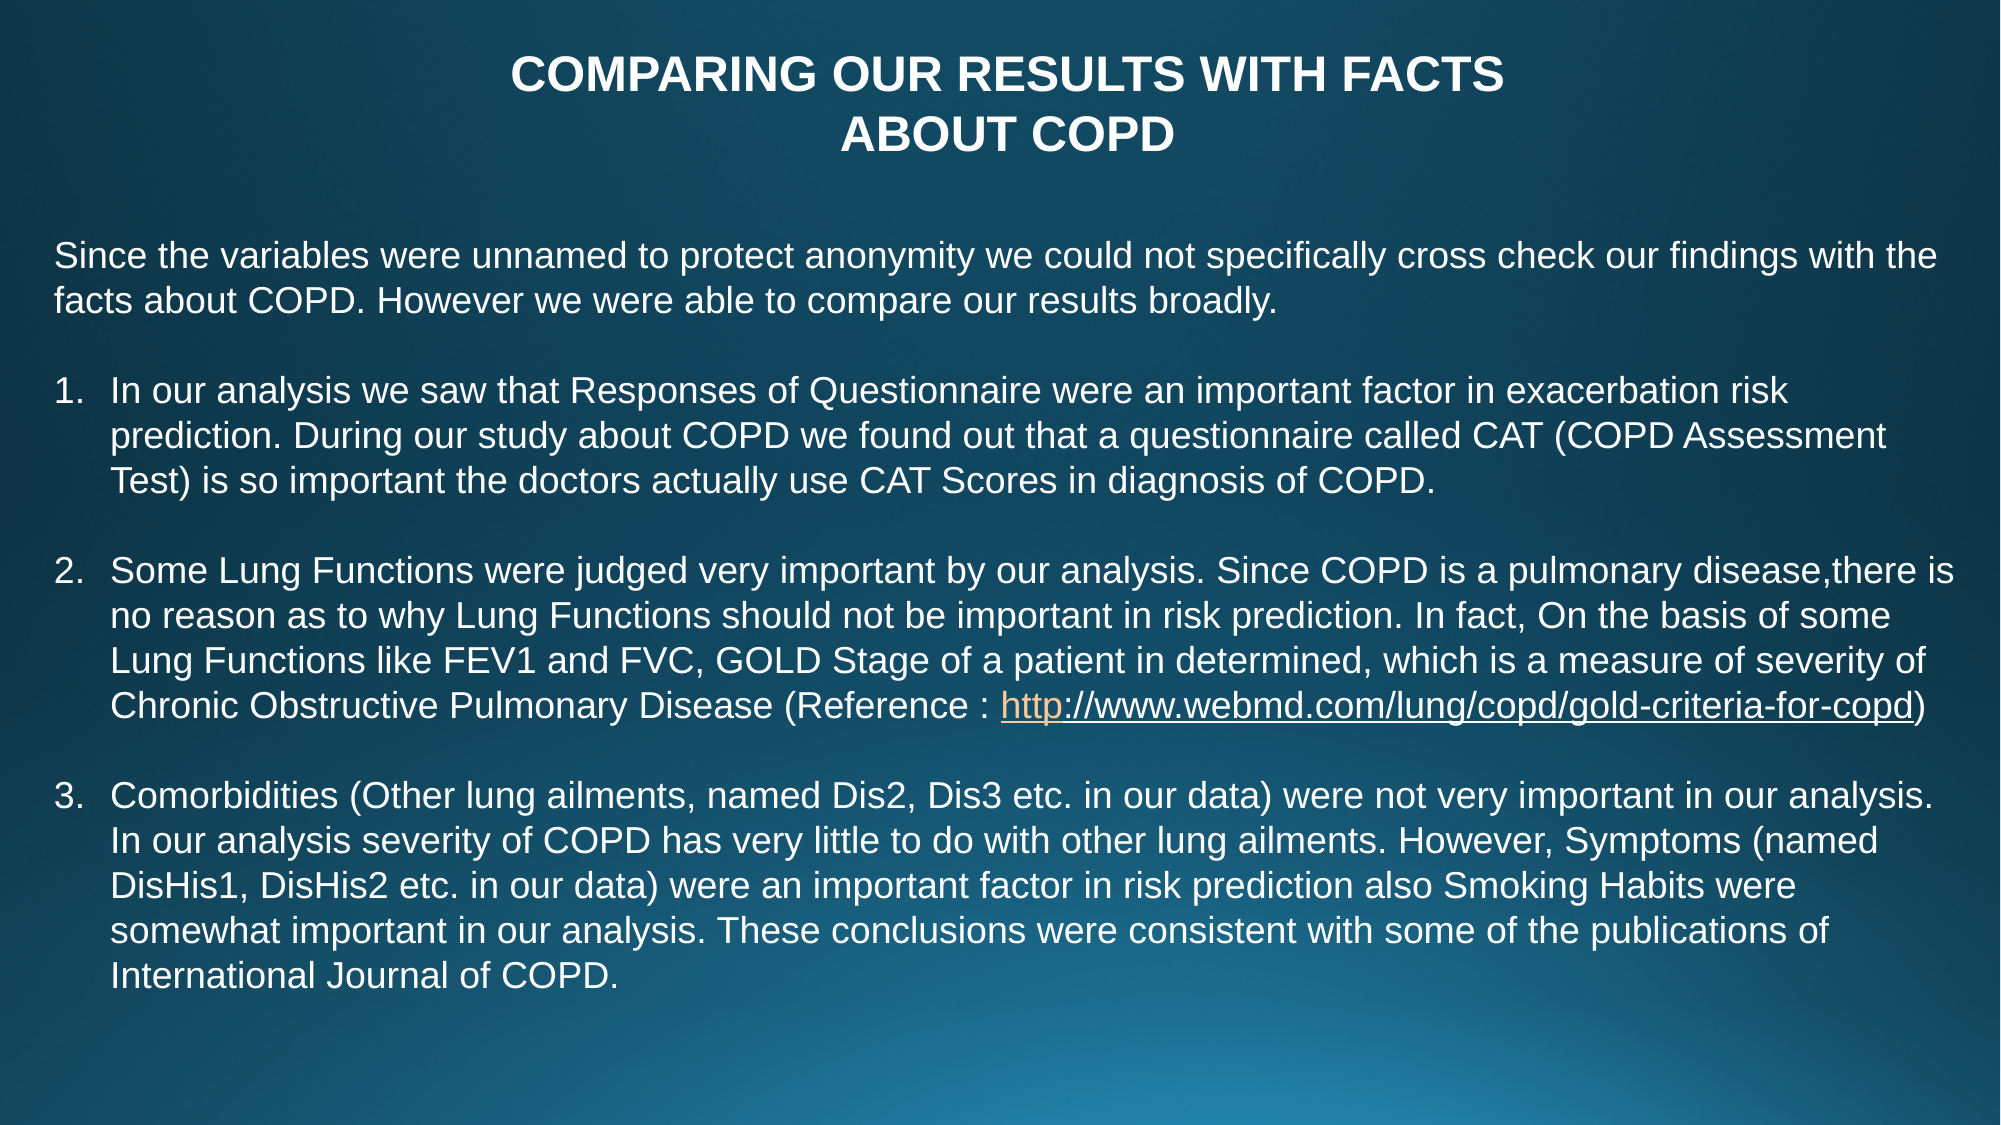

COMPARING OUR RESULTS WITH FACTS ABOUT COPD
Since the variables were unnamed to protect anonymity we could not specifically cross check our findings with the facts about COPD. However we were able to compare our results broadly.

In our analysis we saw that Responses of Questionnaire were an important factor in exacerbation risk prediction. During our study about COPD we found out that a questionnaire called CAT (COPD Assessment Test) is so important the doctors actually use CAT Scores in diagnosis of COPD.

Some Lung Functions were judged very important by our analysis. Since COPD is a pulmonary disease,there is no reason as to why Lung Functions should not be important in risk prediction. In fact, On the basis of some Lung Functions like FEV1 and FVC, GOLD Stage of a patient in determined, which is a measure of severity of Chronic Obstructive Pulmonary Disease (Reference : http://www.webmd.com/lung/copd/gold-criteria-for-copd)

Comorbidities (Other lung ailments, named Dis2, Dis3 etc. in our data) were not very important in our analysis. In our analysis severity of COPD has very little to do with other lung ailments. However, Symptoms (named DisHis1, DisHis2 etc. in our data) were an important factor in risk prediction also Smoking Habits were somewhat important in our analysis. These conclusions were consistent with some of the publications of International Journal of COPD.